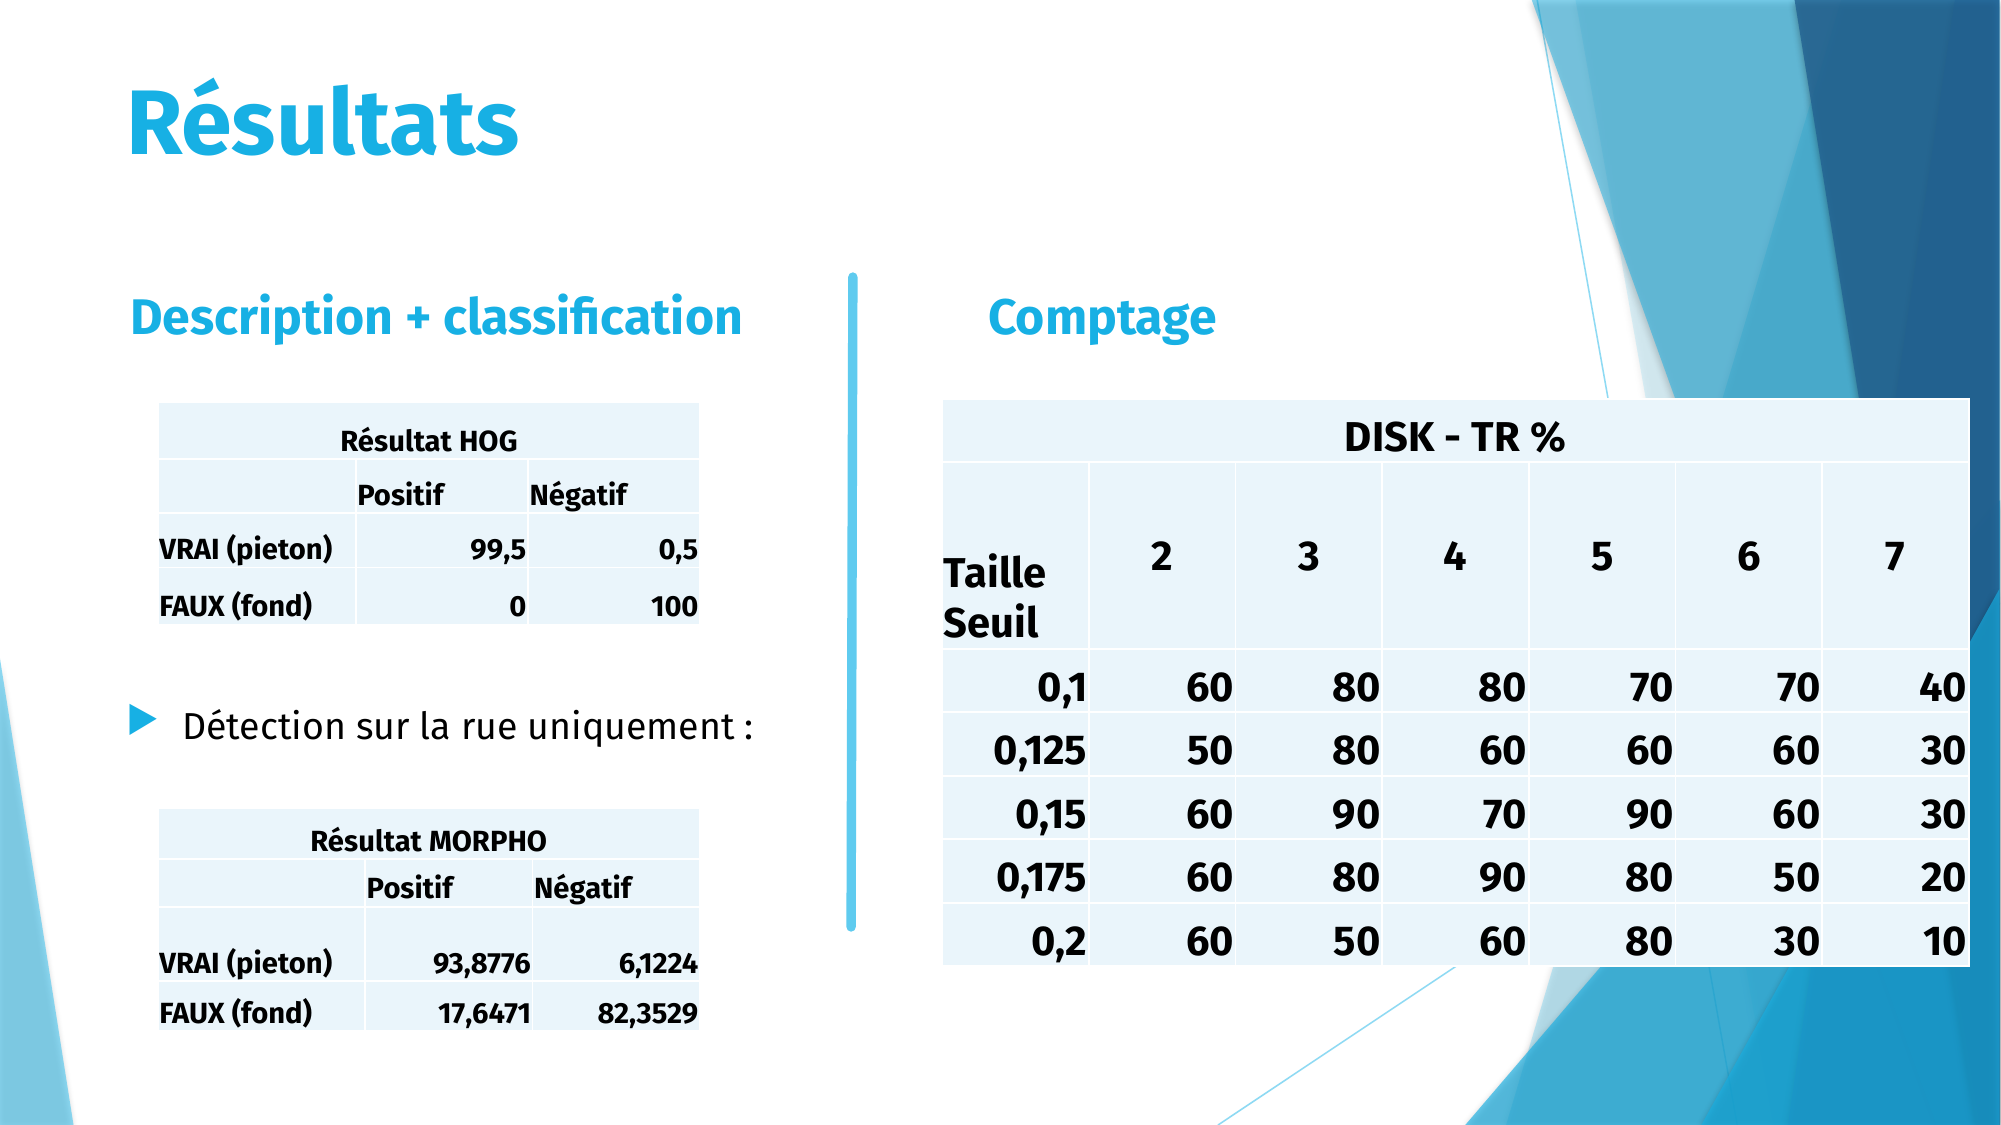

Résultats
# Description + classification
Comptage
| DISK - TR % |  |  |  |  |  |  |
| --- | --- | --- | --- | --- | --- | --- |
| Taille Seuil | 2 | 3 | 4 | 5 | 6 | 7 |
| 0,1 | 60 | 80 | 80 | 70 | 70 | 40 |
| 0,125 | 50 | 80 | 60 | 60 | 60 | 30 |
| 0,15 | 60 | 90 | 70 | 90 | 60 | 30 |
| 0,175 | 60 | 80 | 90 | 80 | 50 | 20 |
| 0,2 | 60 | 50 | 60 | 80 | 30 | 10 |
| Résultat HOG |  |  |
| --- | --- | --- |
|  | Positif | Négatif |
| VRAI (pieton) | 99,5 | 0,5 |
| FAUX (fond) | 0 | 100 |
Détection sur la rue uniquement :

| Résultat MORPHO |  |  |
| --- | --- | --- |
|  | Positif | Négatif |
| VRAI (pieton) | 93,8776 | 6,1224 |
| FAUX (fond) | 17,6471 | 82,3529 |